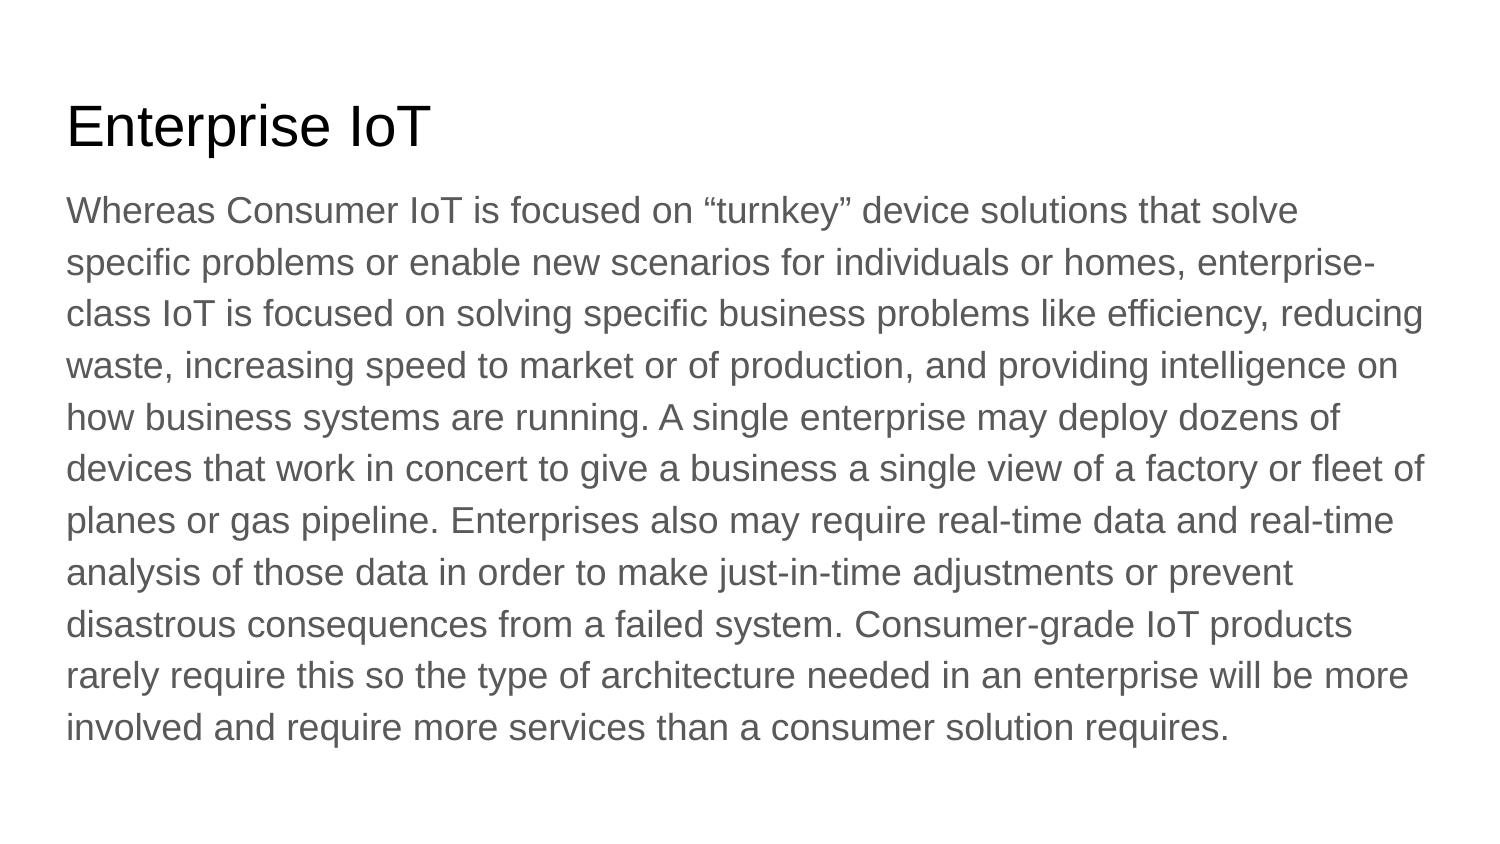

# Enterprise IoT
Whereas Consumer IoT is focused on “turnkey” device solutions that solve specific problems or enable new scenarios for individuals or homes, enterprise-class IoT is focused on solving specific business problems like efficiency, reducing waste, increasing speed to market or of production, and providing intelligence on how business systems are running. A single enterprise may deploy dozens of devices that work in concert to give a business a single view of a factory or fleet of planes or gas pipeline. Enterprises also may require real-time data and real-time analysis of those data in order to make just-in-time adjustments or prevent disastrous consequences from a failed system. Consumer-grade IoT products rarely require this so the type of architecture needed in an enterprise will be more involved and require more services than a consumer solution requires.